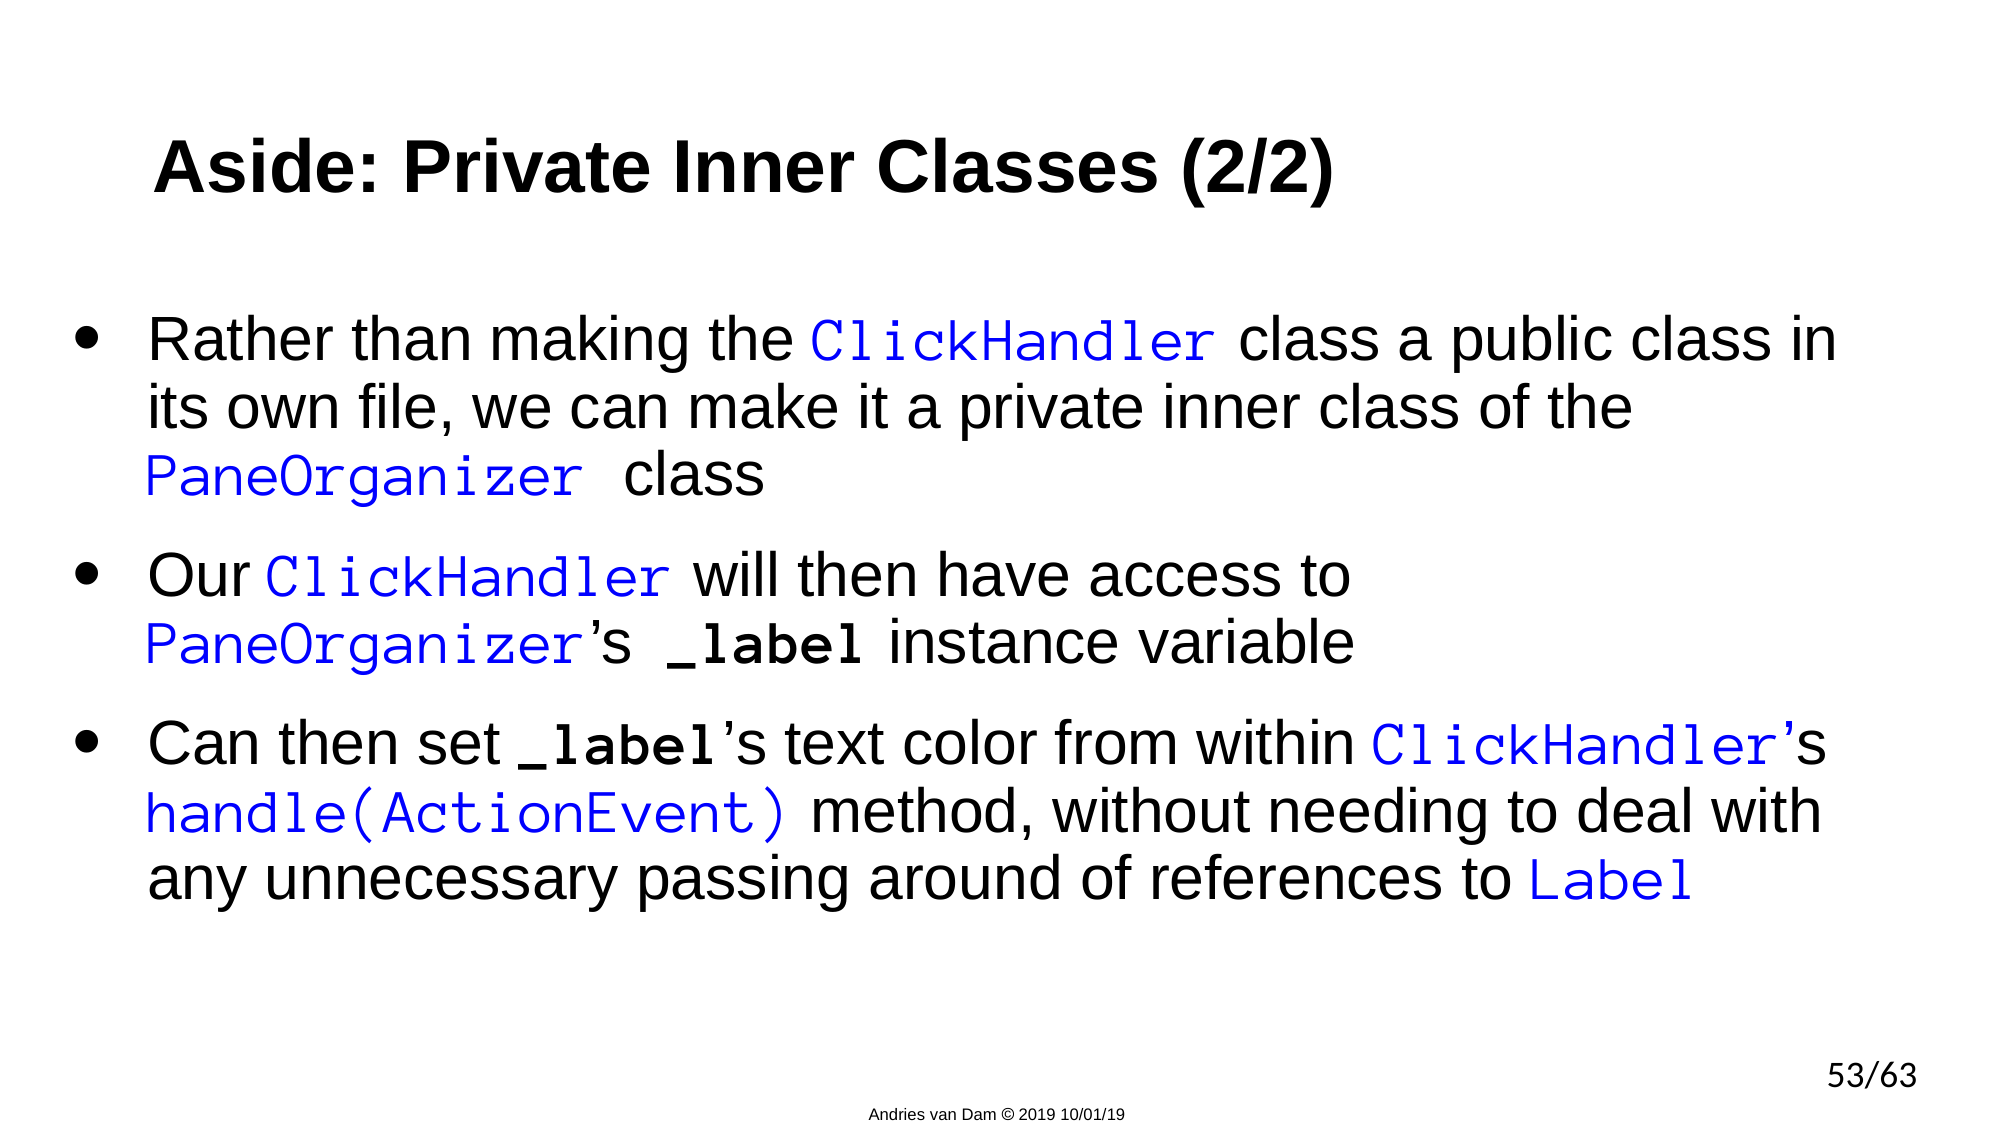

# Aside: Private Inner Classes (2/2)
Rather than making the ClickHandler class a public class in its own file, we can make it a private inner class of the PaneOrganizer class
Our ClickHandler will then have access to PaneOrganizer’s _label instance variable
Can then set _label’s text color from within ClickHandler’s handle(ActionEvent) method, without needing to deal with any unnecessary passing around of references to Label